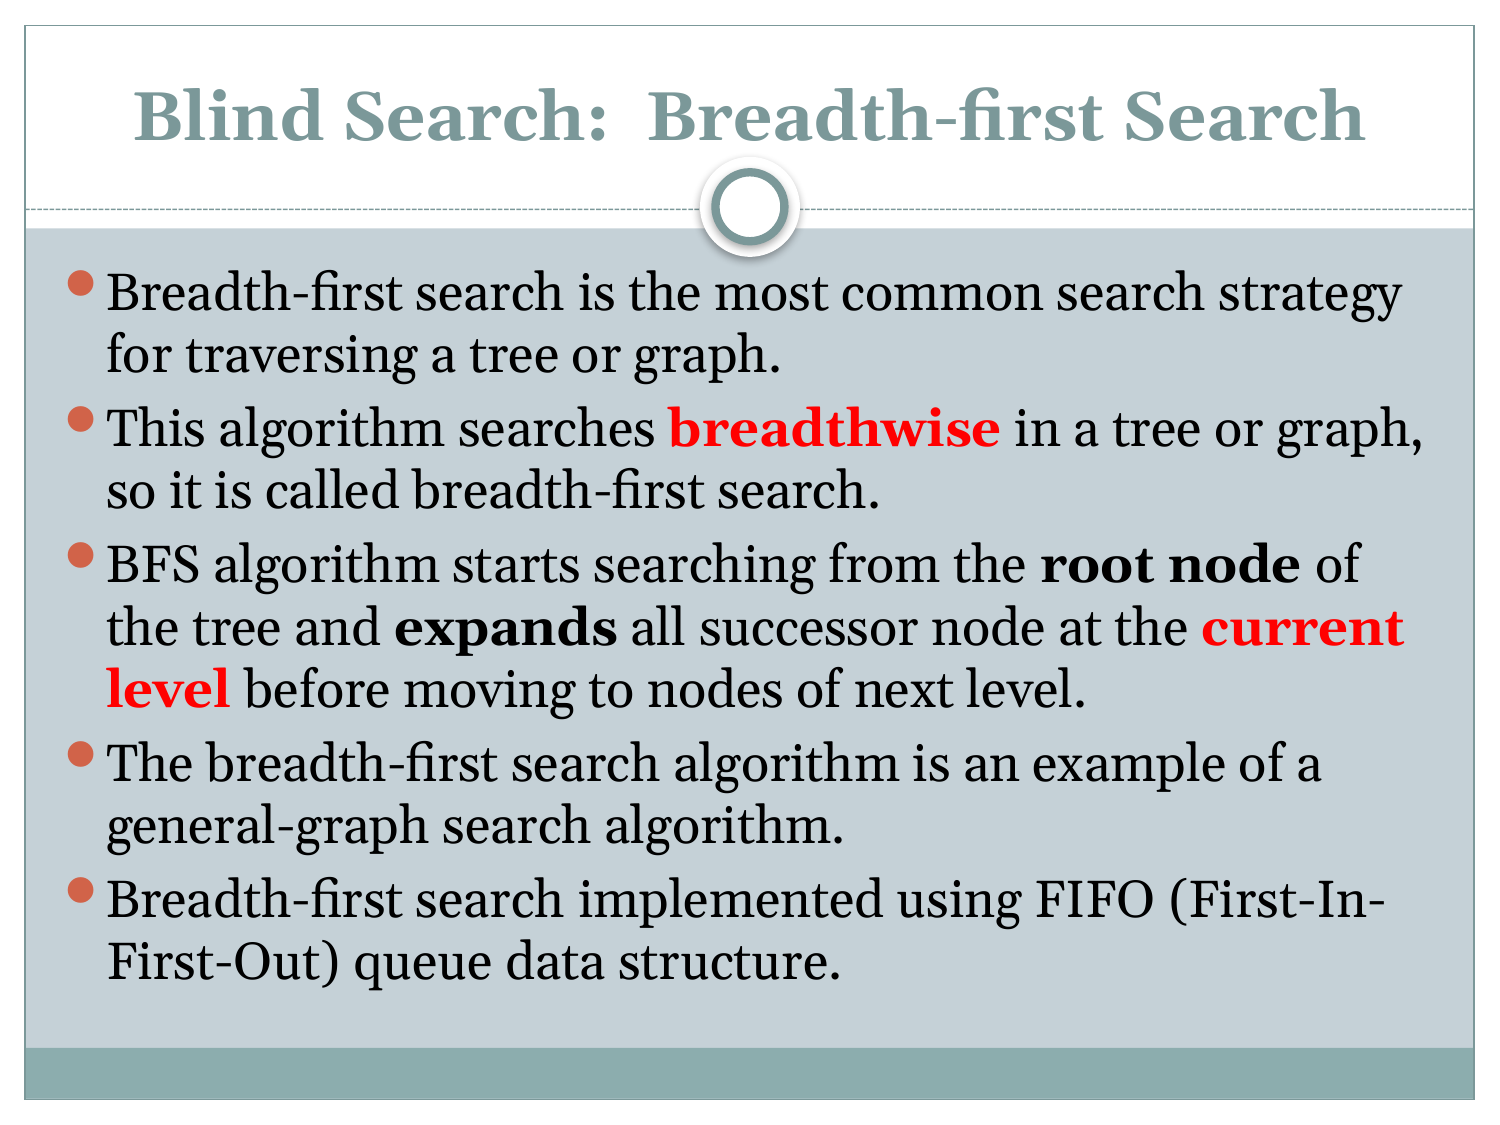

# Blind Search:  Breadth-first Search
Breadth-first search is the most common search strategy for traversing a tree or graph.
This algorithm searches breadthwise in a tree or graph, so it is called breadth-first search.
BFS algorithm starts searching from the root node of the tree and expands all successor node at the current level before moving to nodes of next level.
The breadth-first search algorithm is an example of a general-graph search algorithm.
Breadth-first search implemented using FIFO (First-In-First-Out) queue data structure.